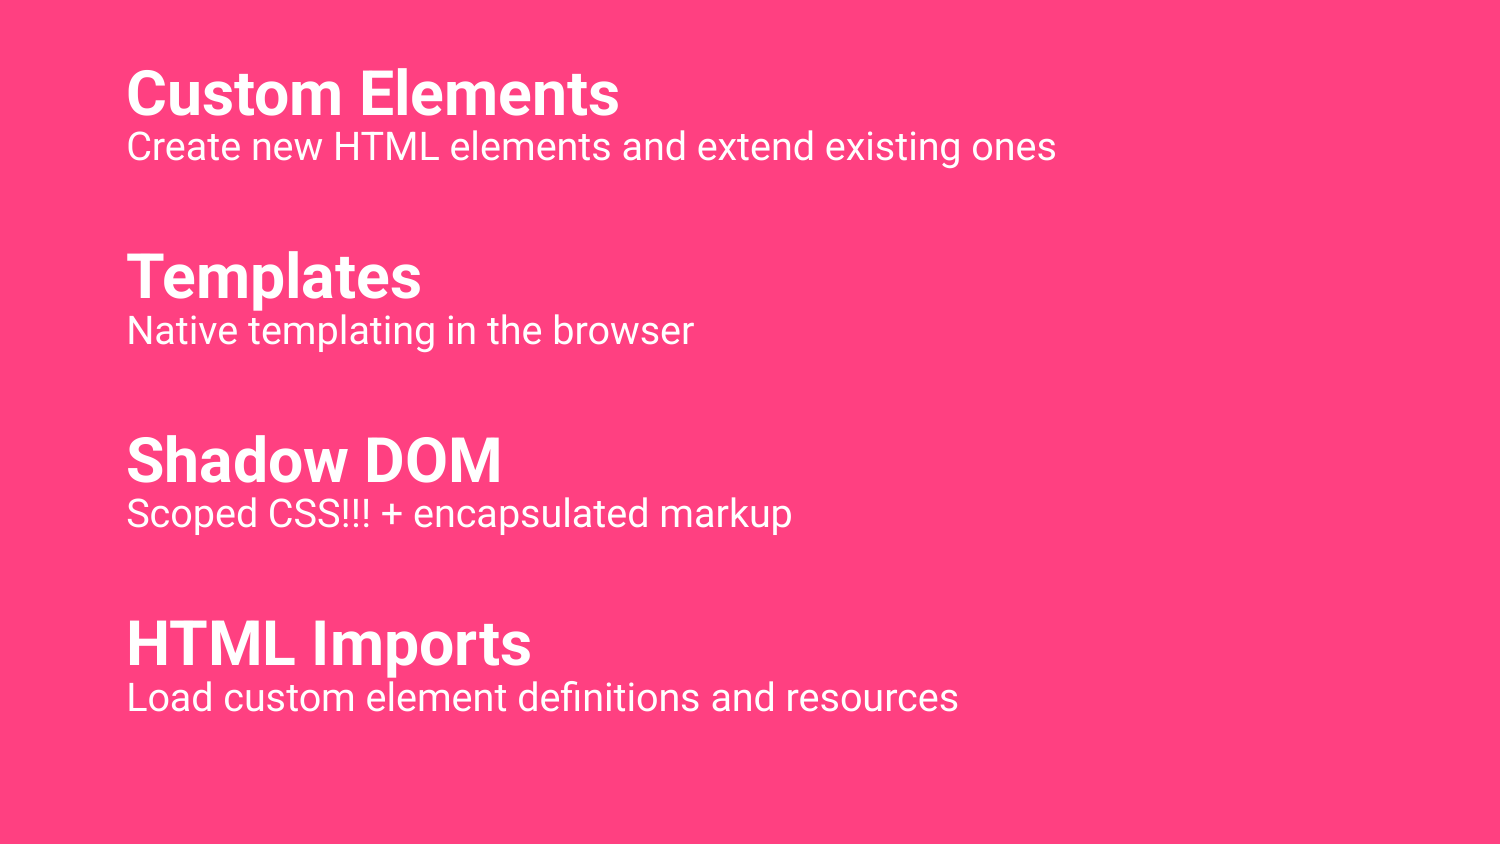

Custom Elements
Create new HTML elements and extend existing ones
Templates
Native templating in the browser
Shadow DOM
Scoped CSS!!! + encapsulated markup
HTML Imports
Load custom element definitions and resources